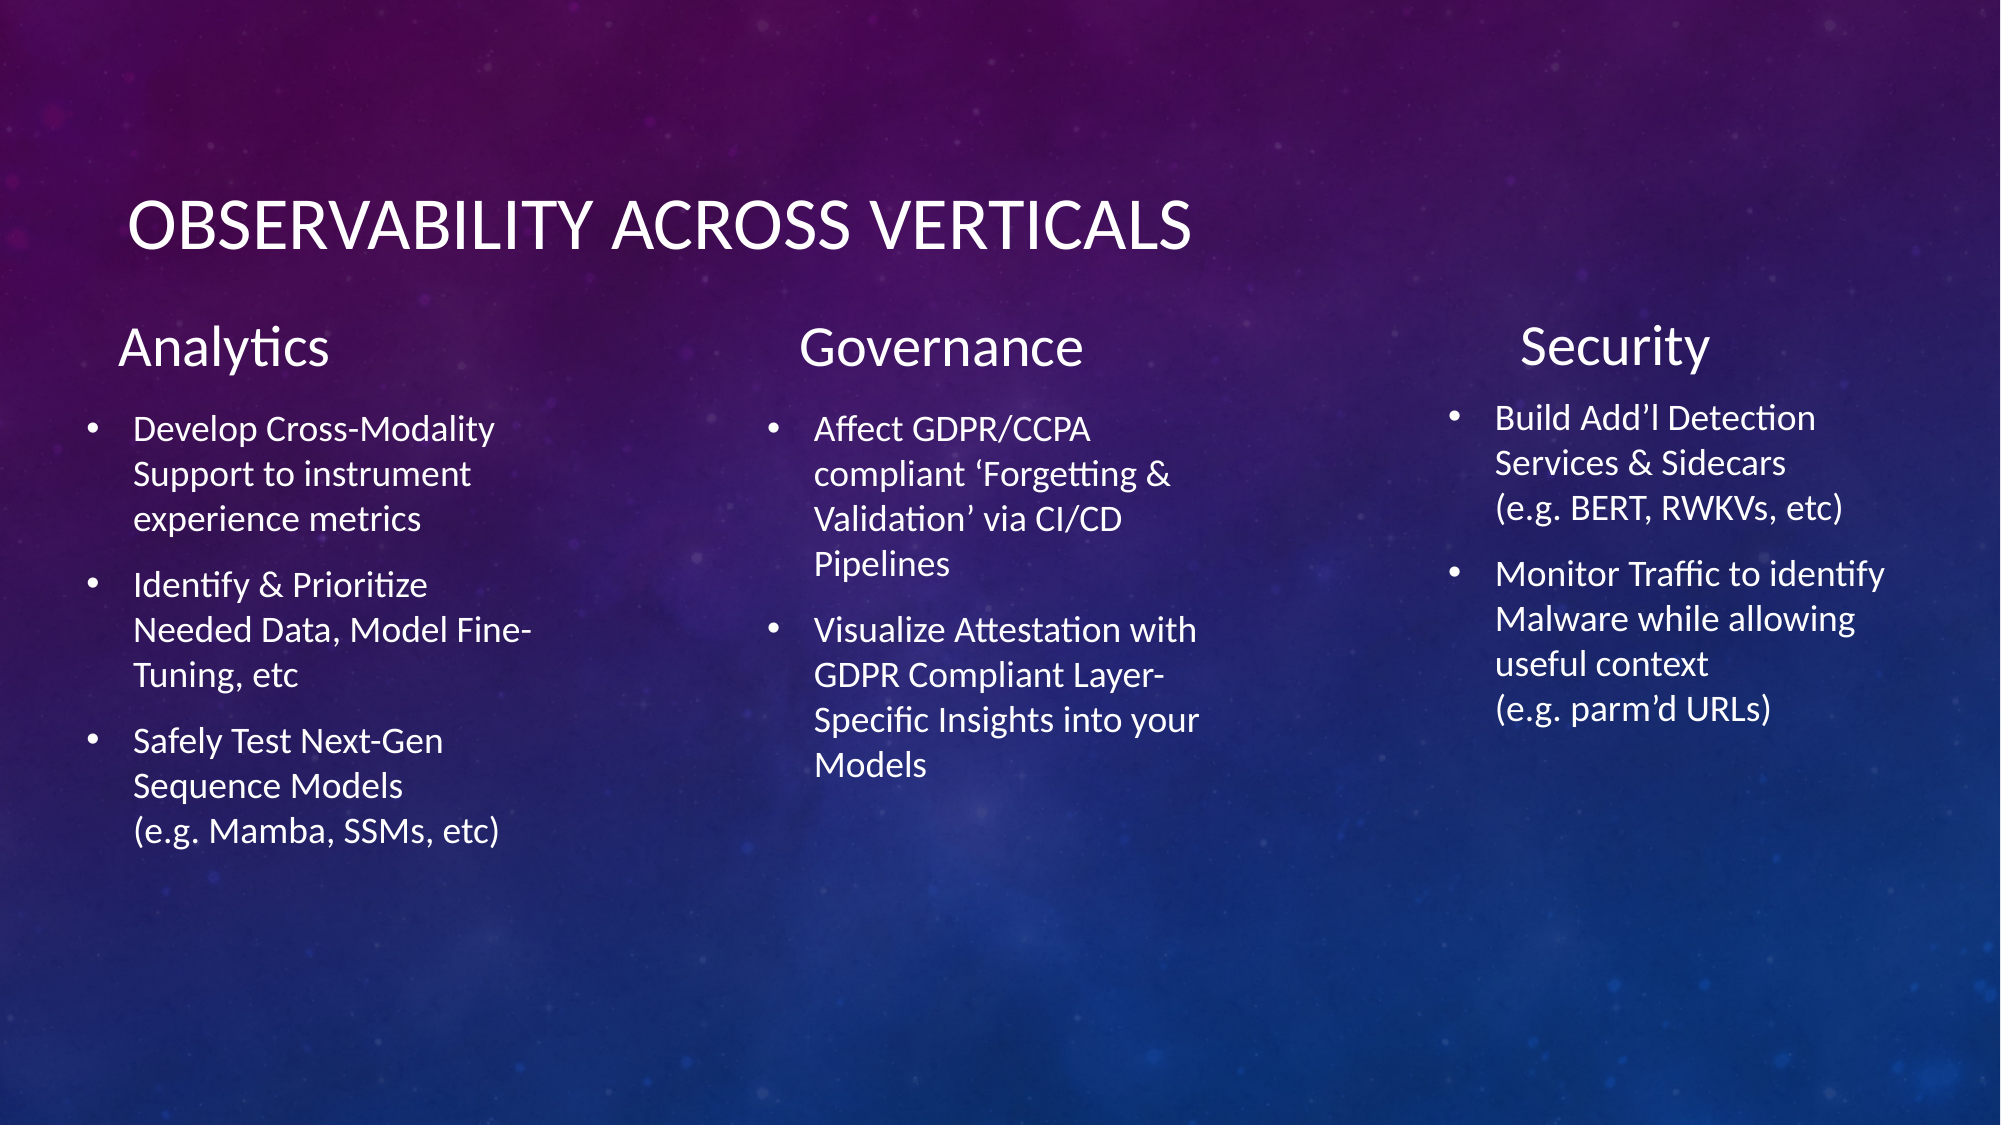

# Observability across verticals
Analytics
Governance
Security
Build Add’l Detection Services & Sidecars
(e.g. BERT, RWKVs, etc)
Monitor Traffic to identify Malware while allowing useful context
(e.g. parm’d URLs)
Develop Cross-Modality Support to instrument experience metrics
Identify & Prioritize Needed Data, Model Fine-Tuning, etc
Safely Test Next-Gen Sequence Models
(e.g. Mamba, SSMs, etc)
Affect GDPR/CCPA compliant ‘Forgetting & Validation’ via CI/CD Pipelines
Visualize Attestation with GDPR Compliant Layer-Specific Insights into your Models